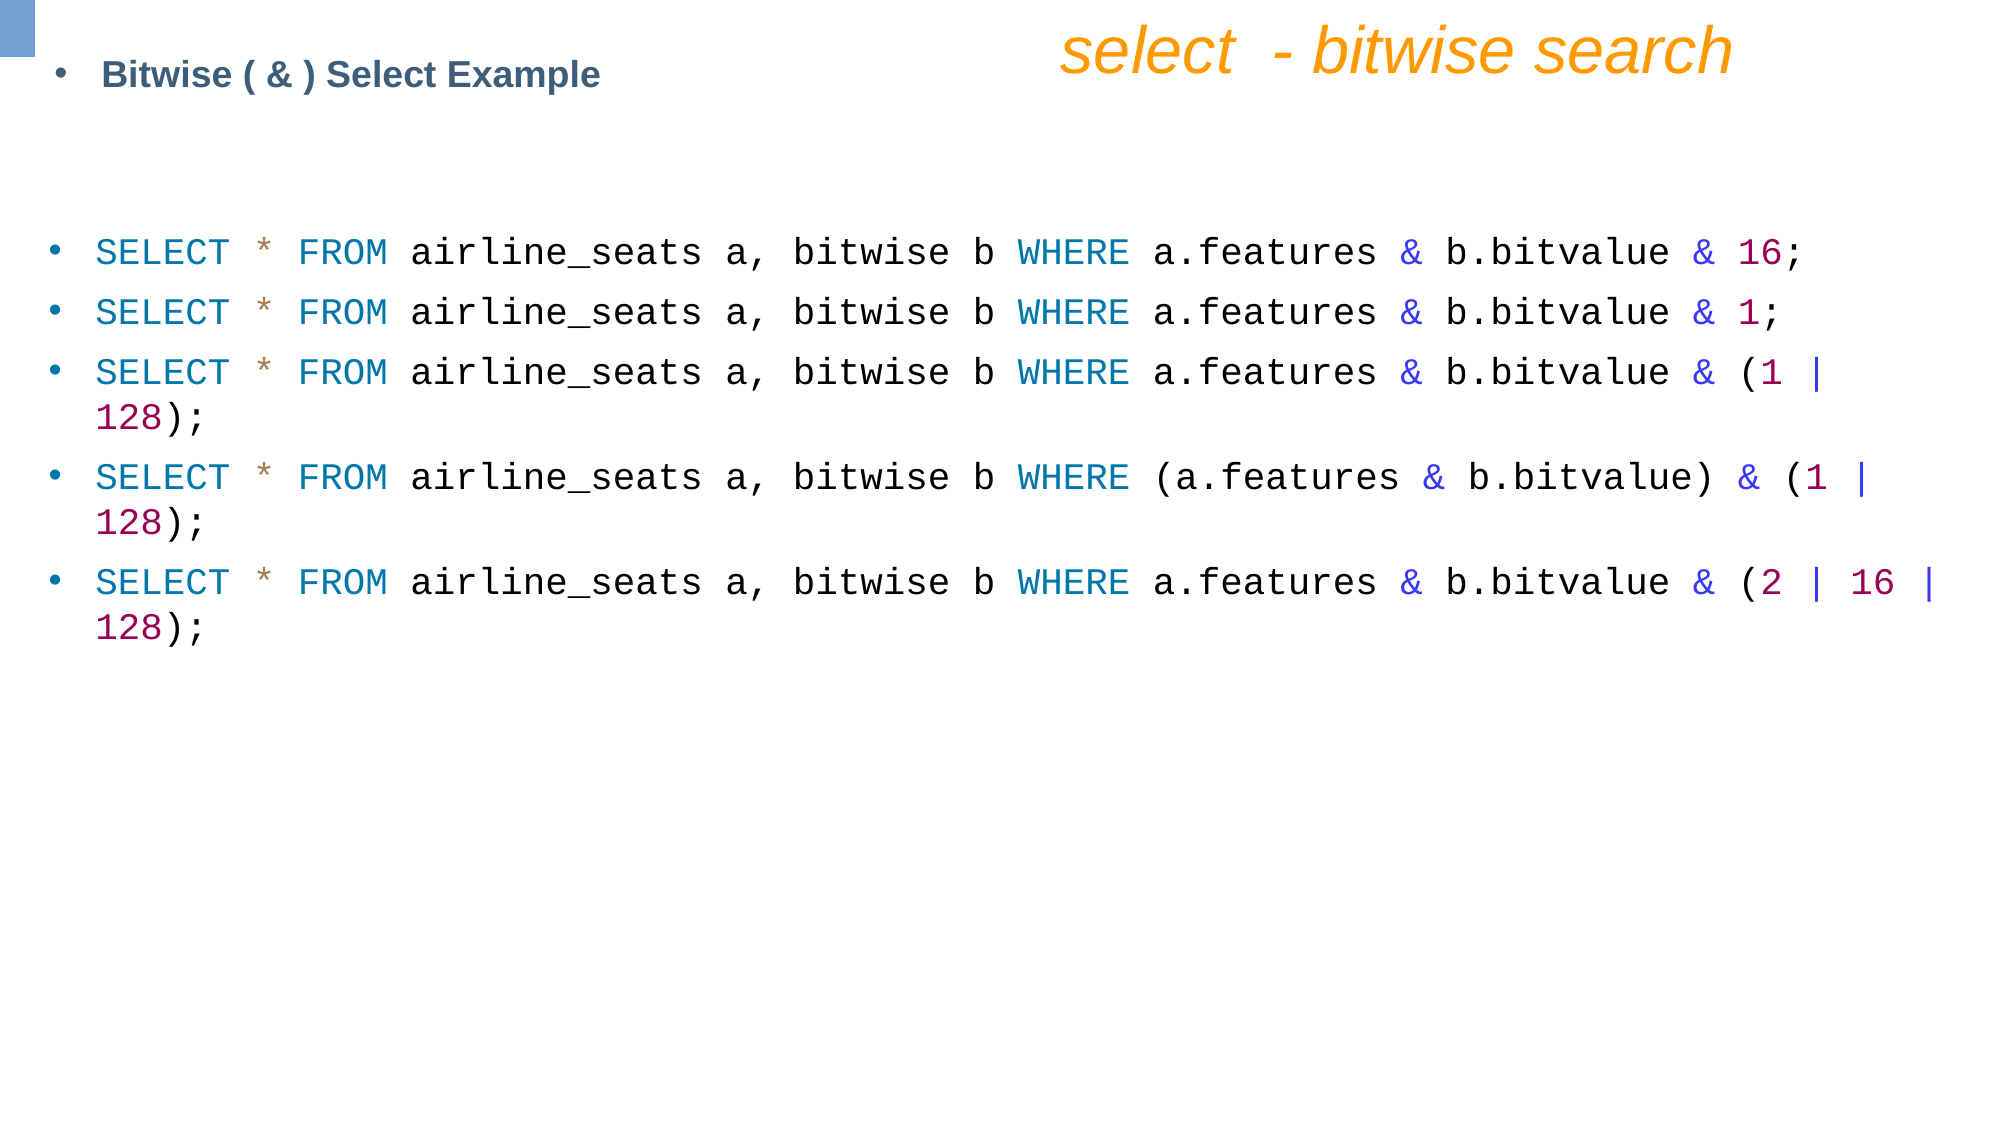

select  - bitwise search
Bitwise ( & ) Select Example
SELECT * FROM airline_seats a, bitwise b WHERE a.features & b.bitvalue & 16;

SELECT * FROM airline_seats a, bitwise b WHERE a.features & b.bitvalue & 1;

SELECT * FROM airline_seats a, bitwise b WHERE a.features & b.bitvalue & (1 | 128);

SELECT * FROM airline_seats a, bitwise b WHERE (a.features & b.bitvalue) & (1 | 128);

SELECT * FROM airline_seats a, bitwise b WHERE a.features & b.bitvalue & (2 | 16 | 128);